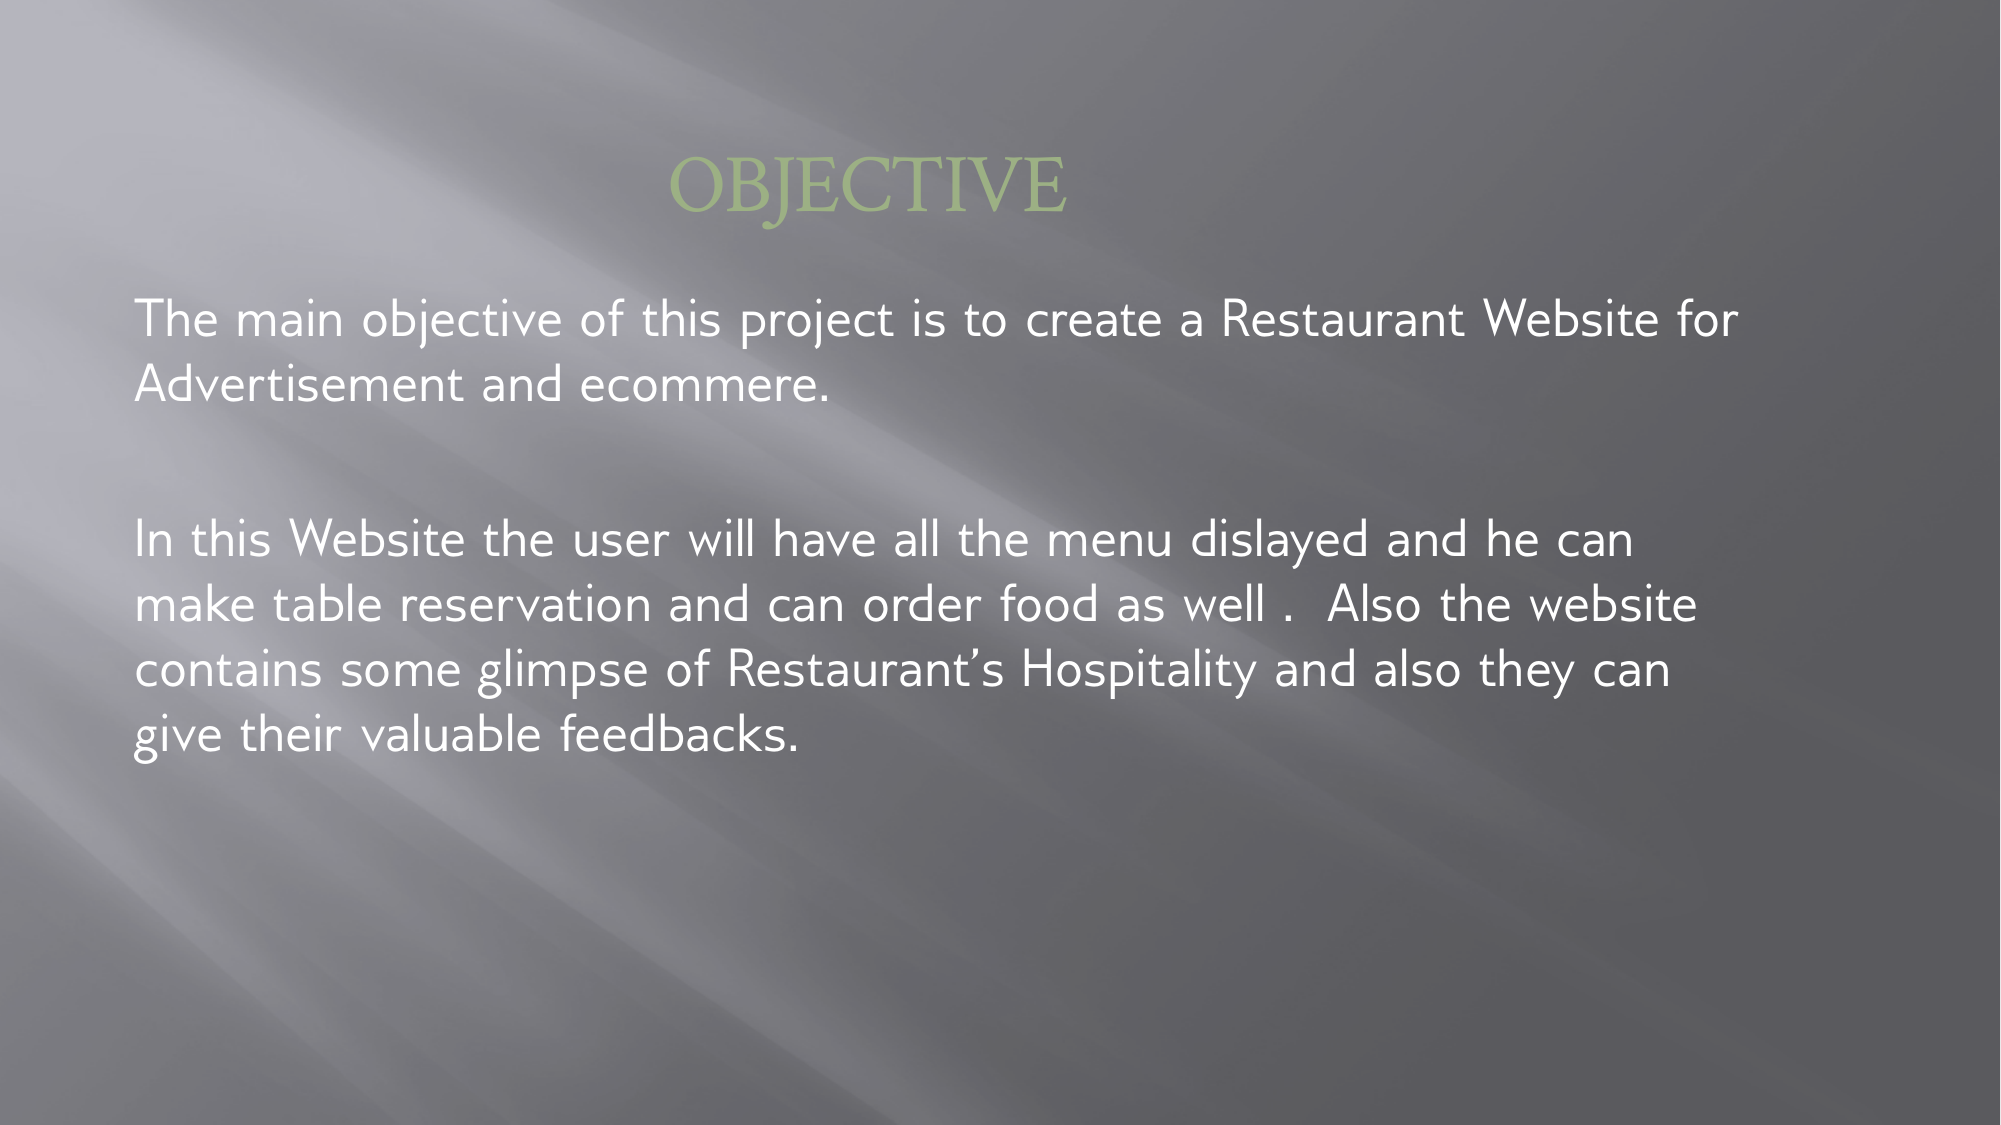

OBJECTIVE

	The main objective of this project is to create a Restaurant Website for Advertisement and ecommere.

	In this Website the user will have all the menu dislayed and he can make table reservation and can order food as well .  Also the website contains some glimpse of Restaurant’s Hospitality and also they can give their valuable feedbacks.